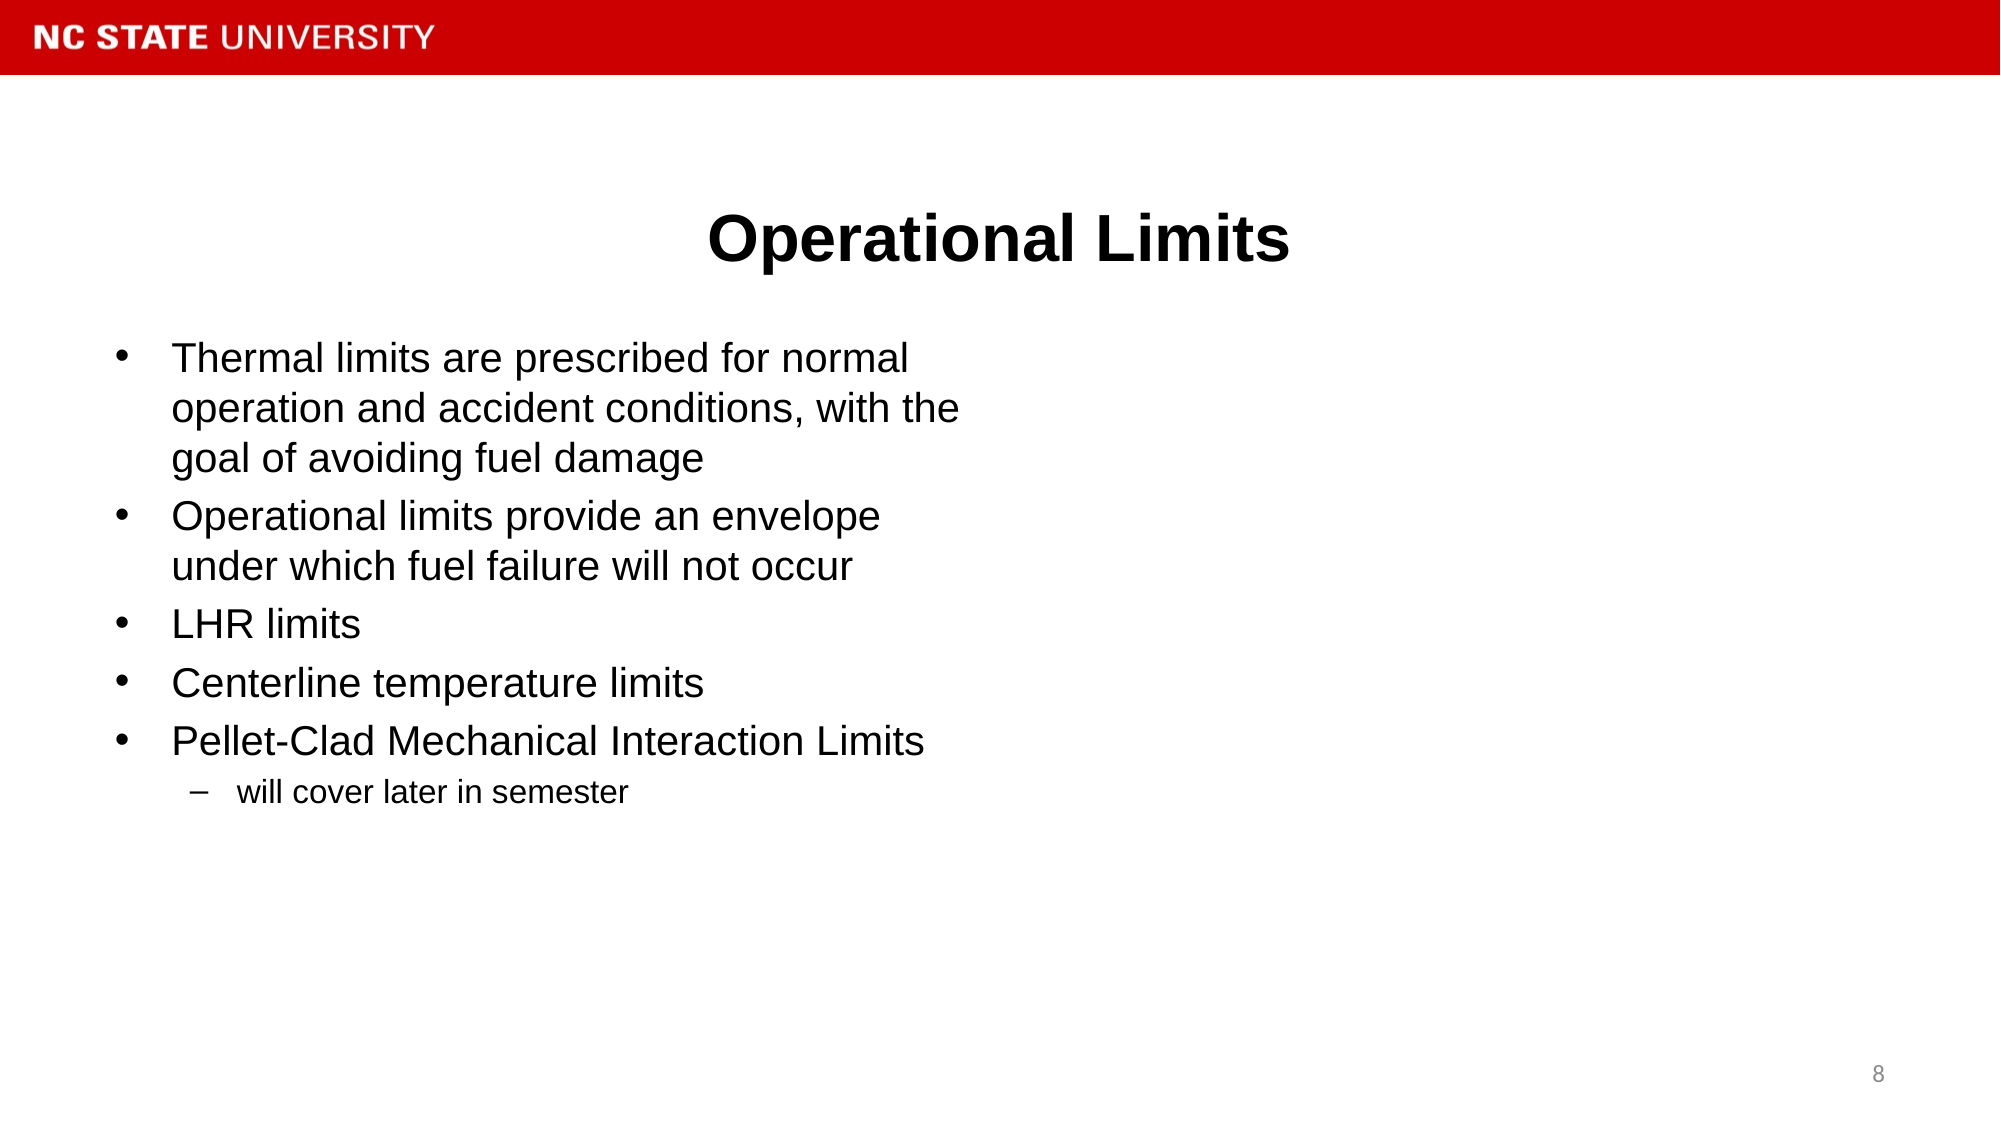

# Operational Limits
Thermal limits are prescribed for normal operation and accident conditions, with the goal of avoiding fuel damage
Operational limits provide an envelope under which fuel failure will not occur
LHR limits
Centerline temperature limits
Pellet-Clad Mechanical Interaction Limits
will cover later in semester

8